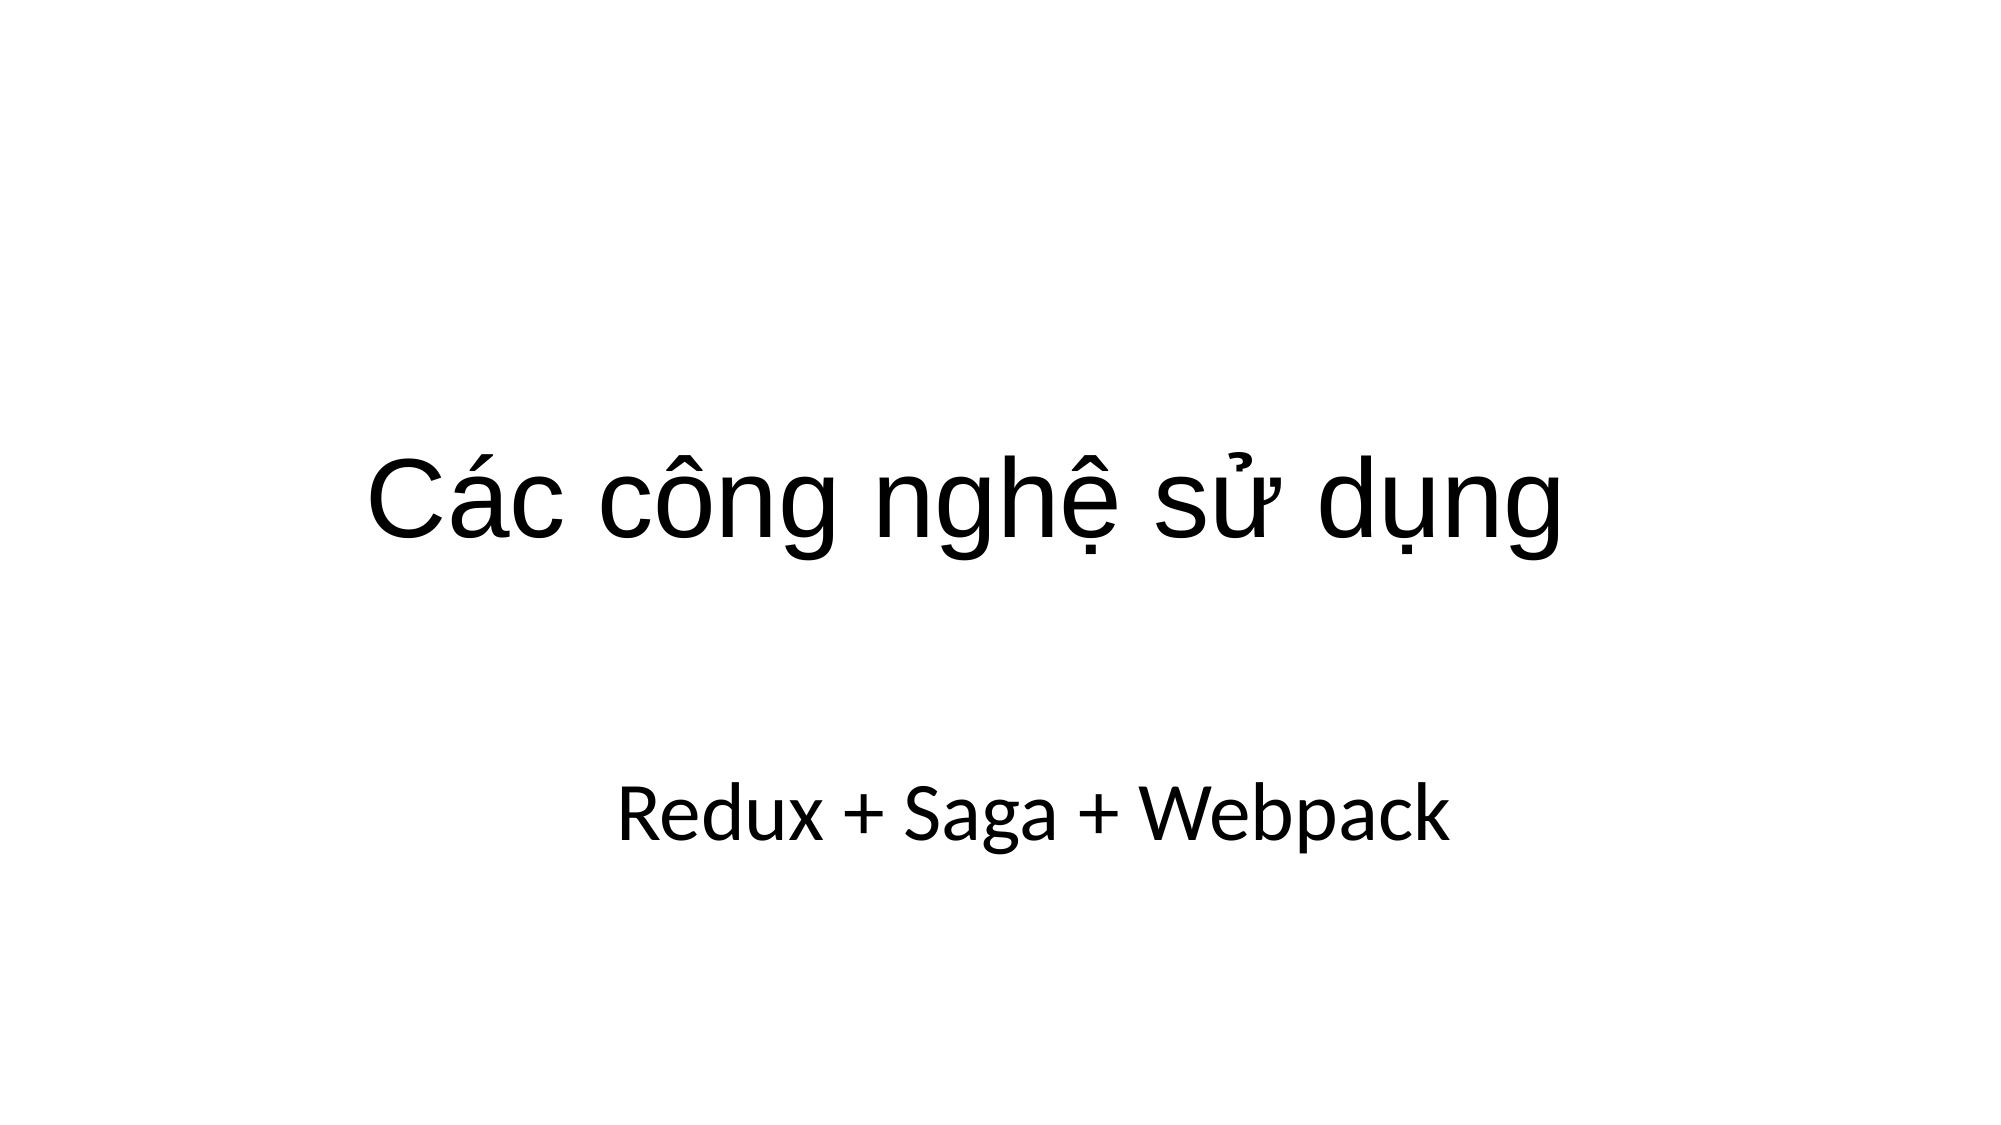

Các công nghệ sử dụng
Redux + Saga + Webpack